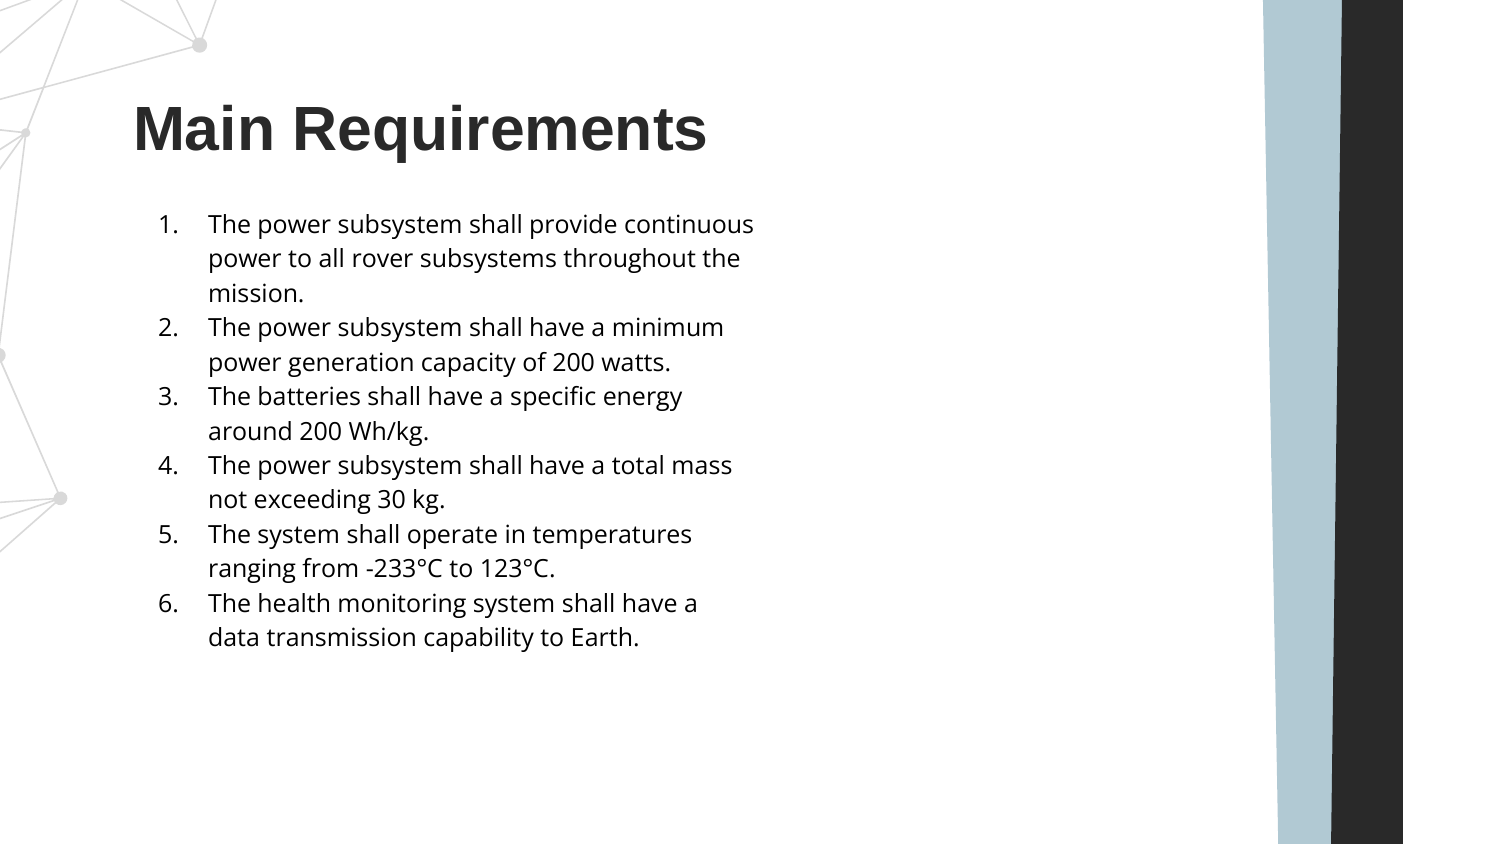

# Main Requirements
The power subsystem shall provide continuous power to all rover subsystems throughout the mission.
The power subsystem shall have a minimum power generation capacity of 200 watts.
The batteries shall have a specific energy around 200 Wh/kg.
The power subsystem shall have a total mass not exceeding 30 kg.
The system shall operate in temperatures ranging from -233°C to 123°C.
The health monitoring system shall have a data transmission capability to Earth.
23